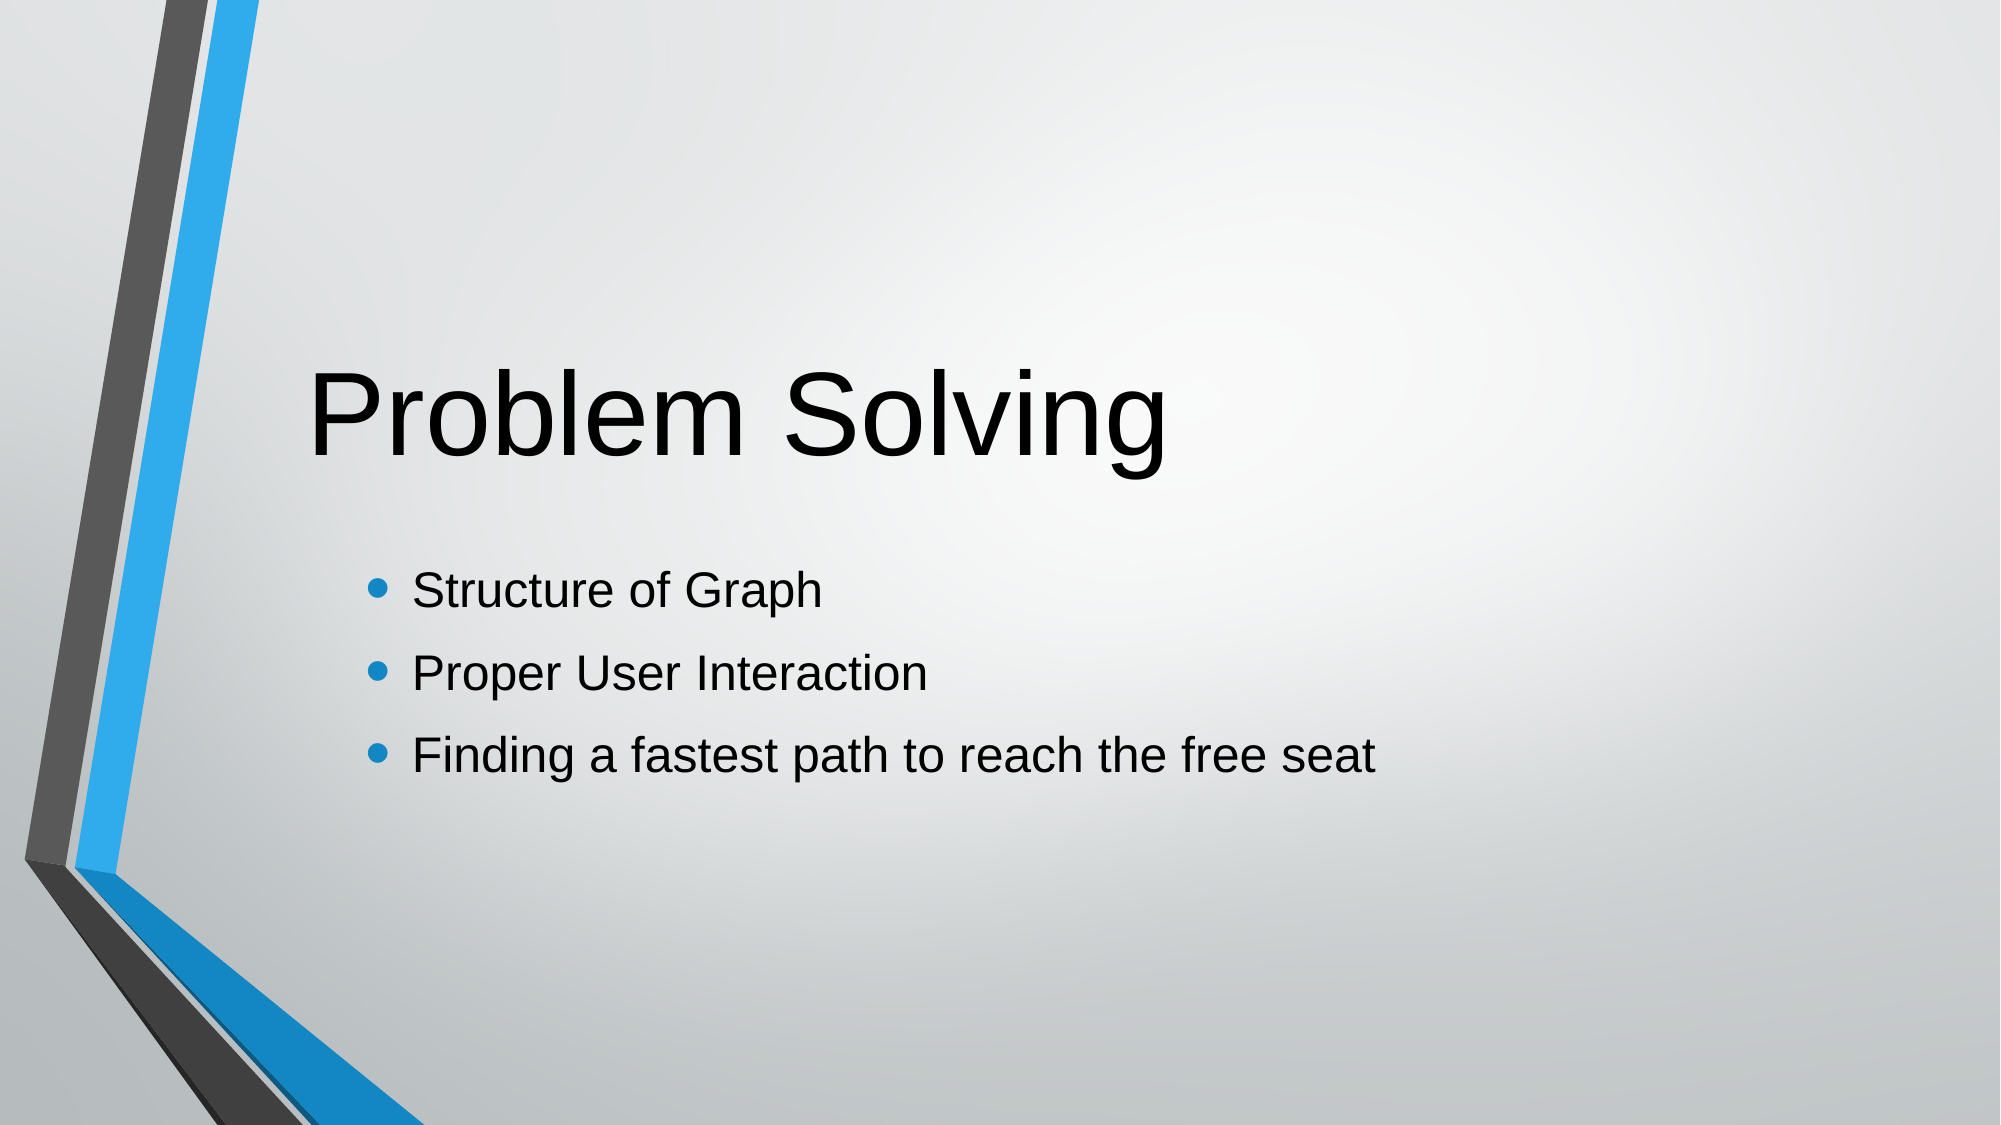

# Problem Solving
Structure of Graph
Proper User Interaction
Finding a fastest path to reach the free seat